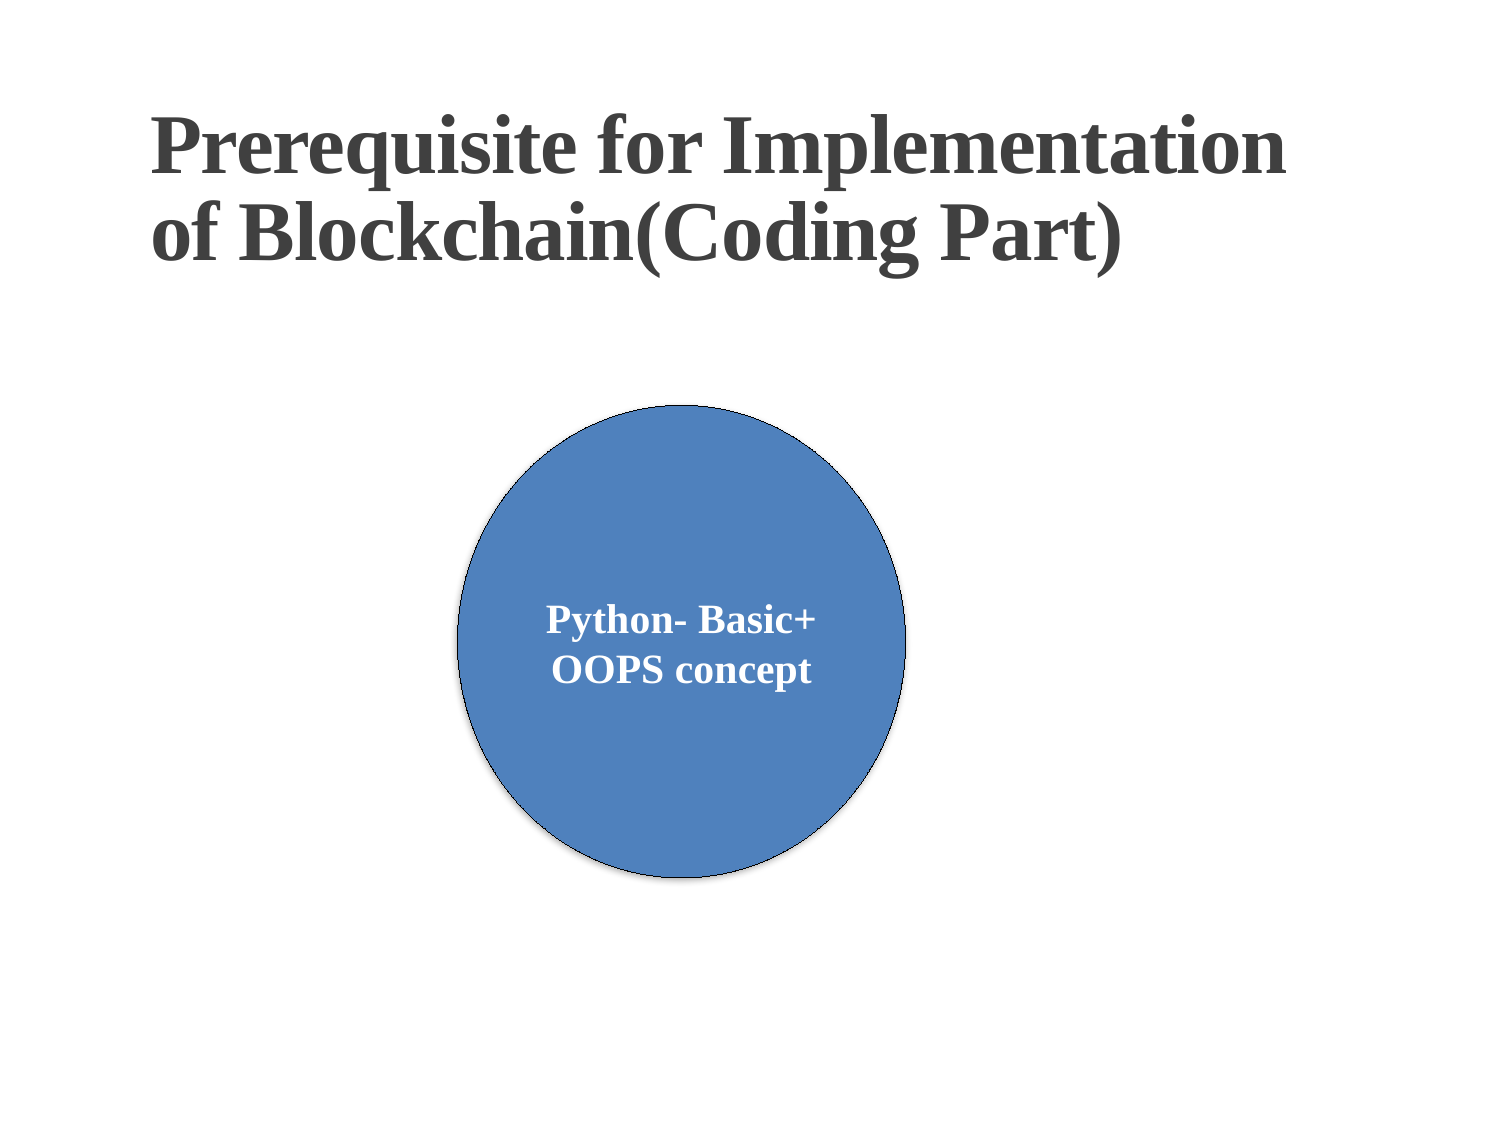

Prerequisite for Implementation of Blockchain(Coding Part)

Python- Basic+ OOPS concept
Click to add text